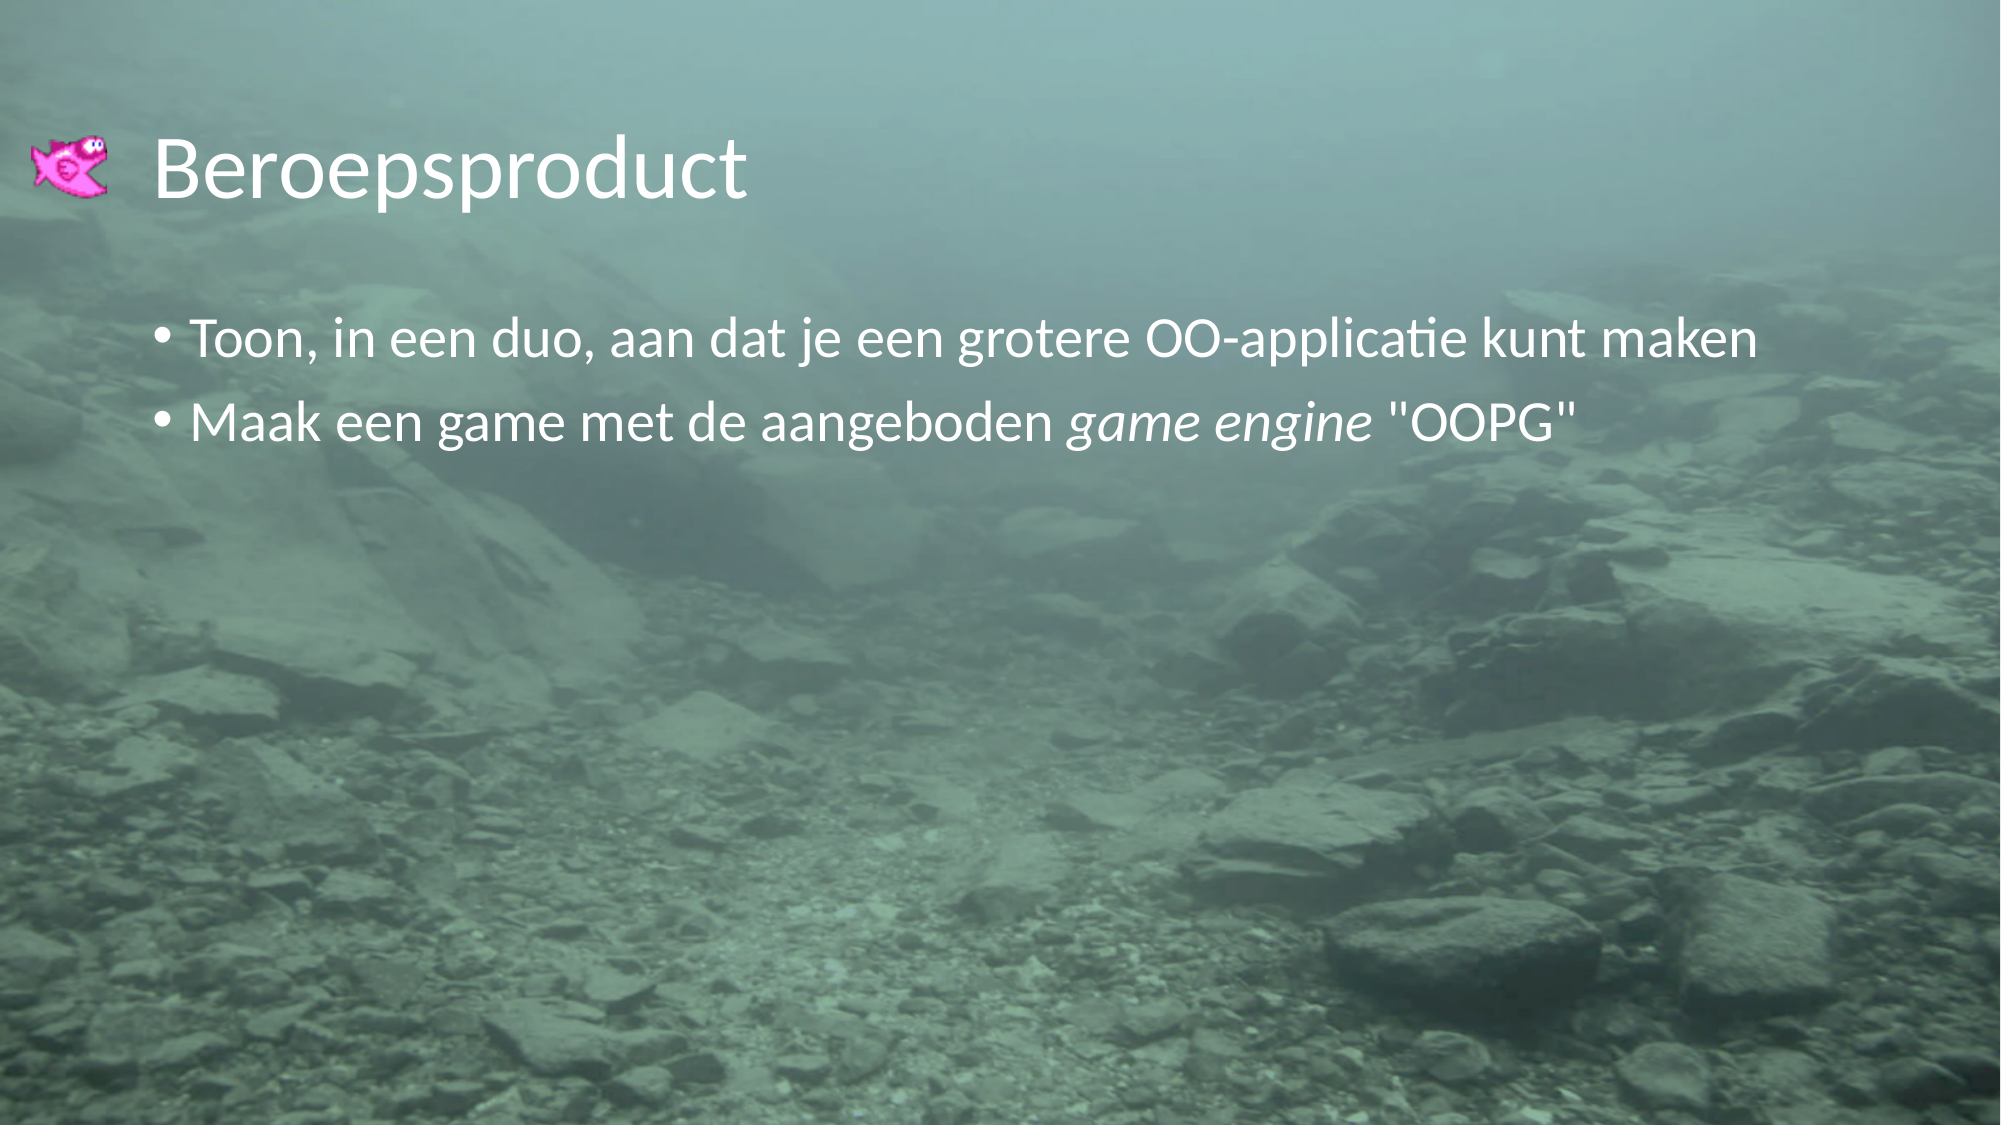

# Beroepsproduct
Toon, in een duo, aan dat je een grotere OO-applicatie kunt maken
Maak een game met de aangeboden game engine "OOPG"